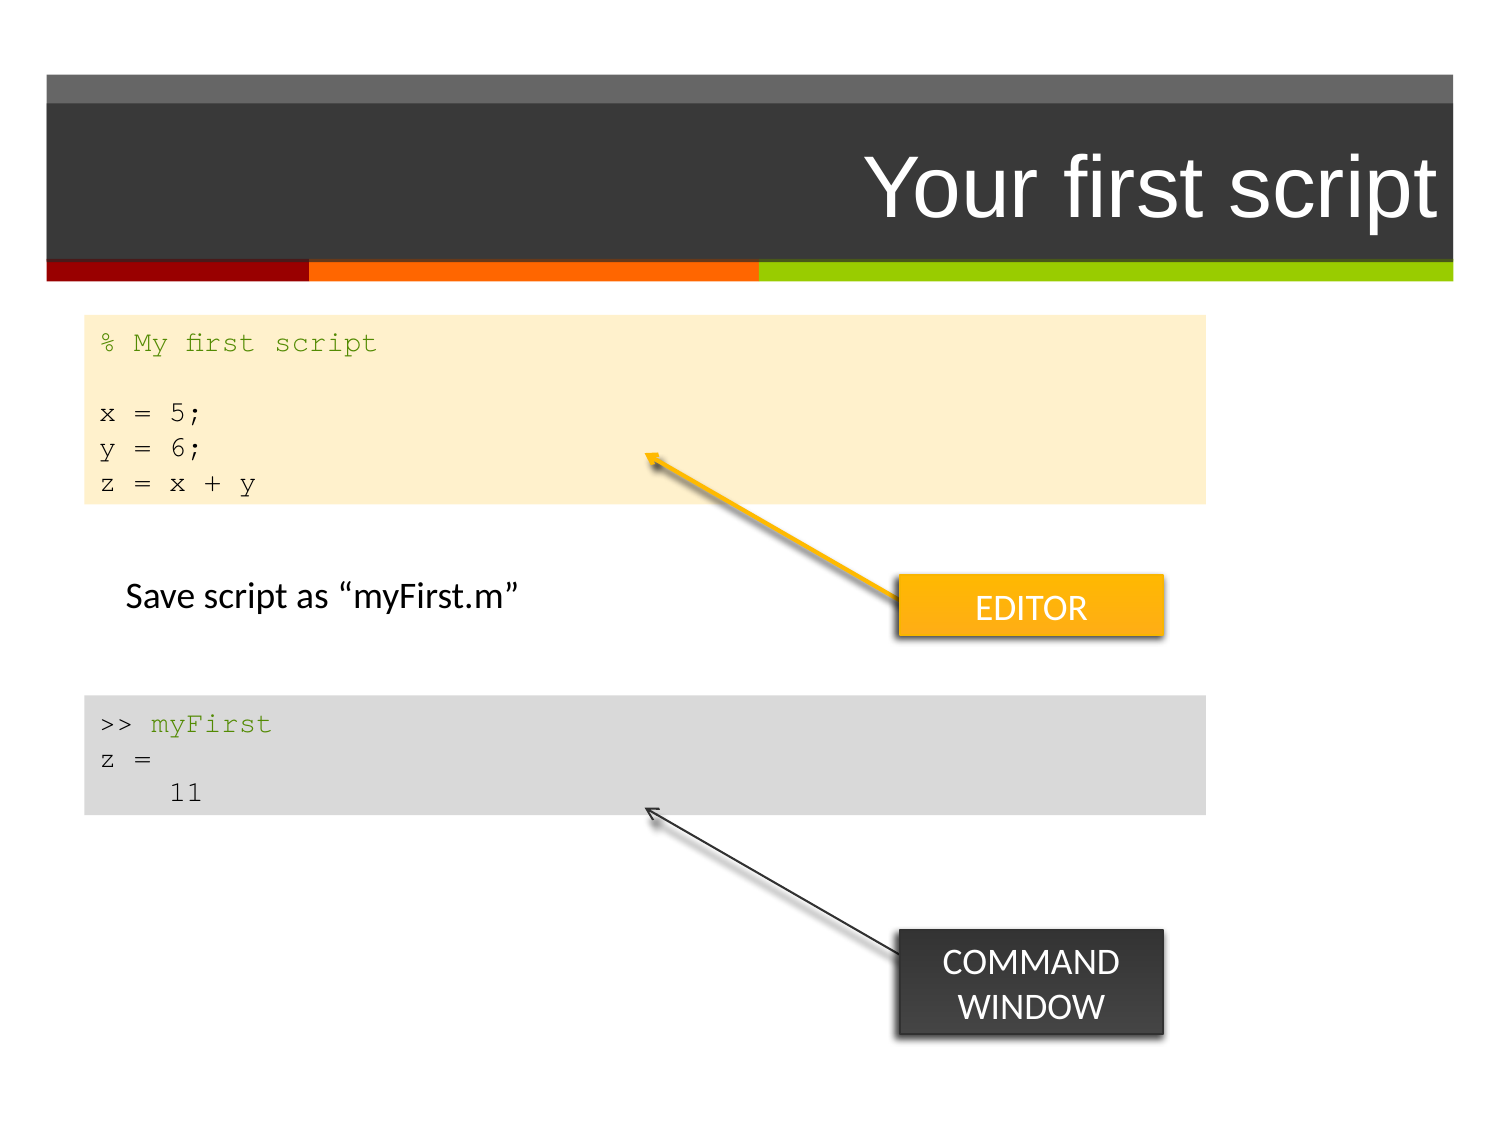

# Your first script
% My first script

x = 5;
y = 6;
z = x + y
EDITOR
Save script as “myFirst.m”
>> myFirst
z =
    11
COMMAND WINDOW